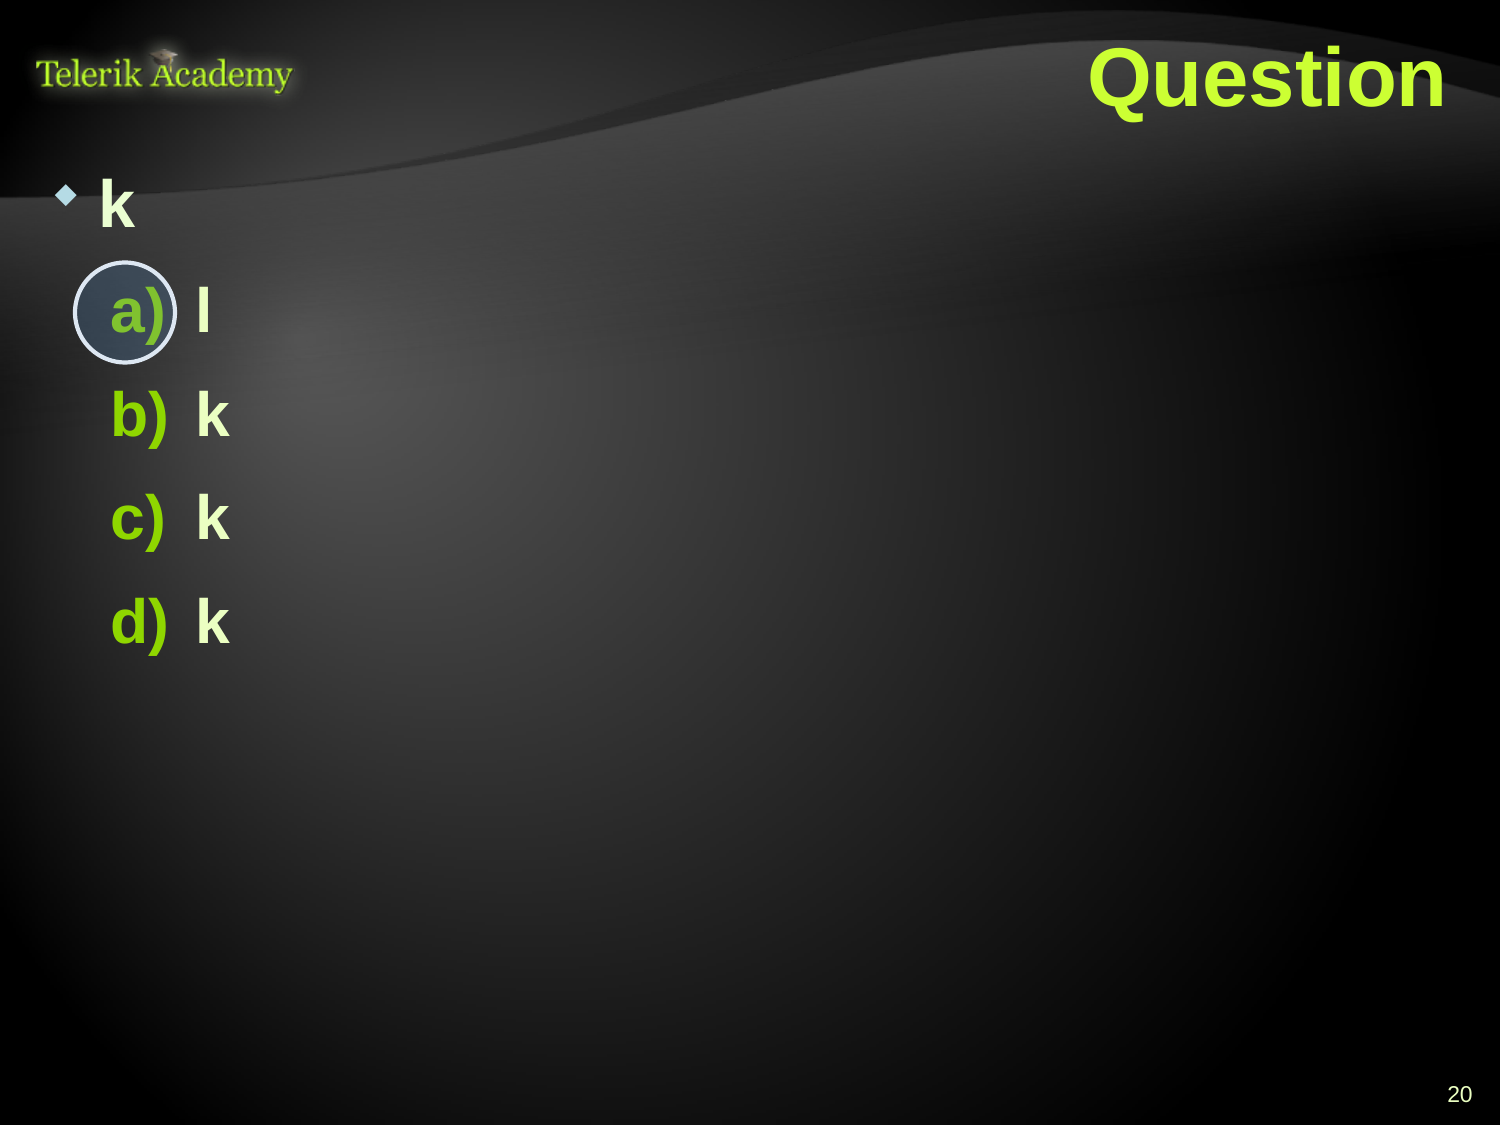

# Question
k
l
k
k
k

20